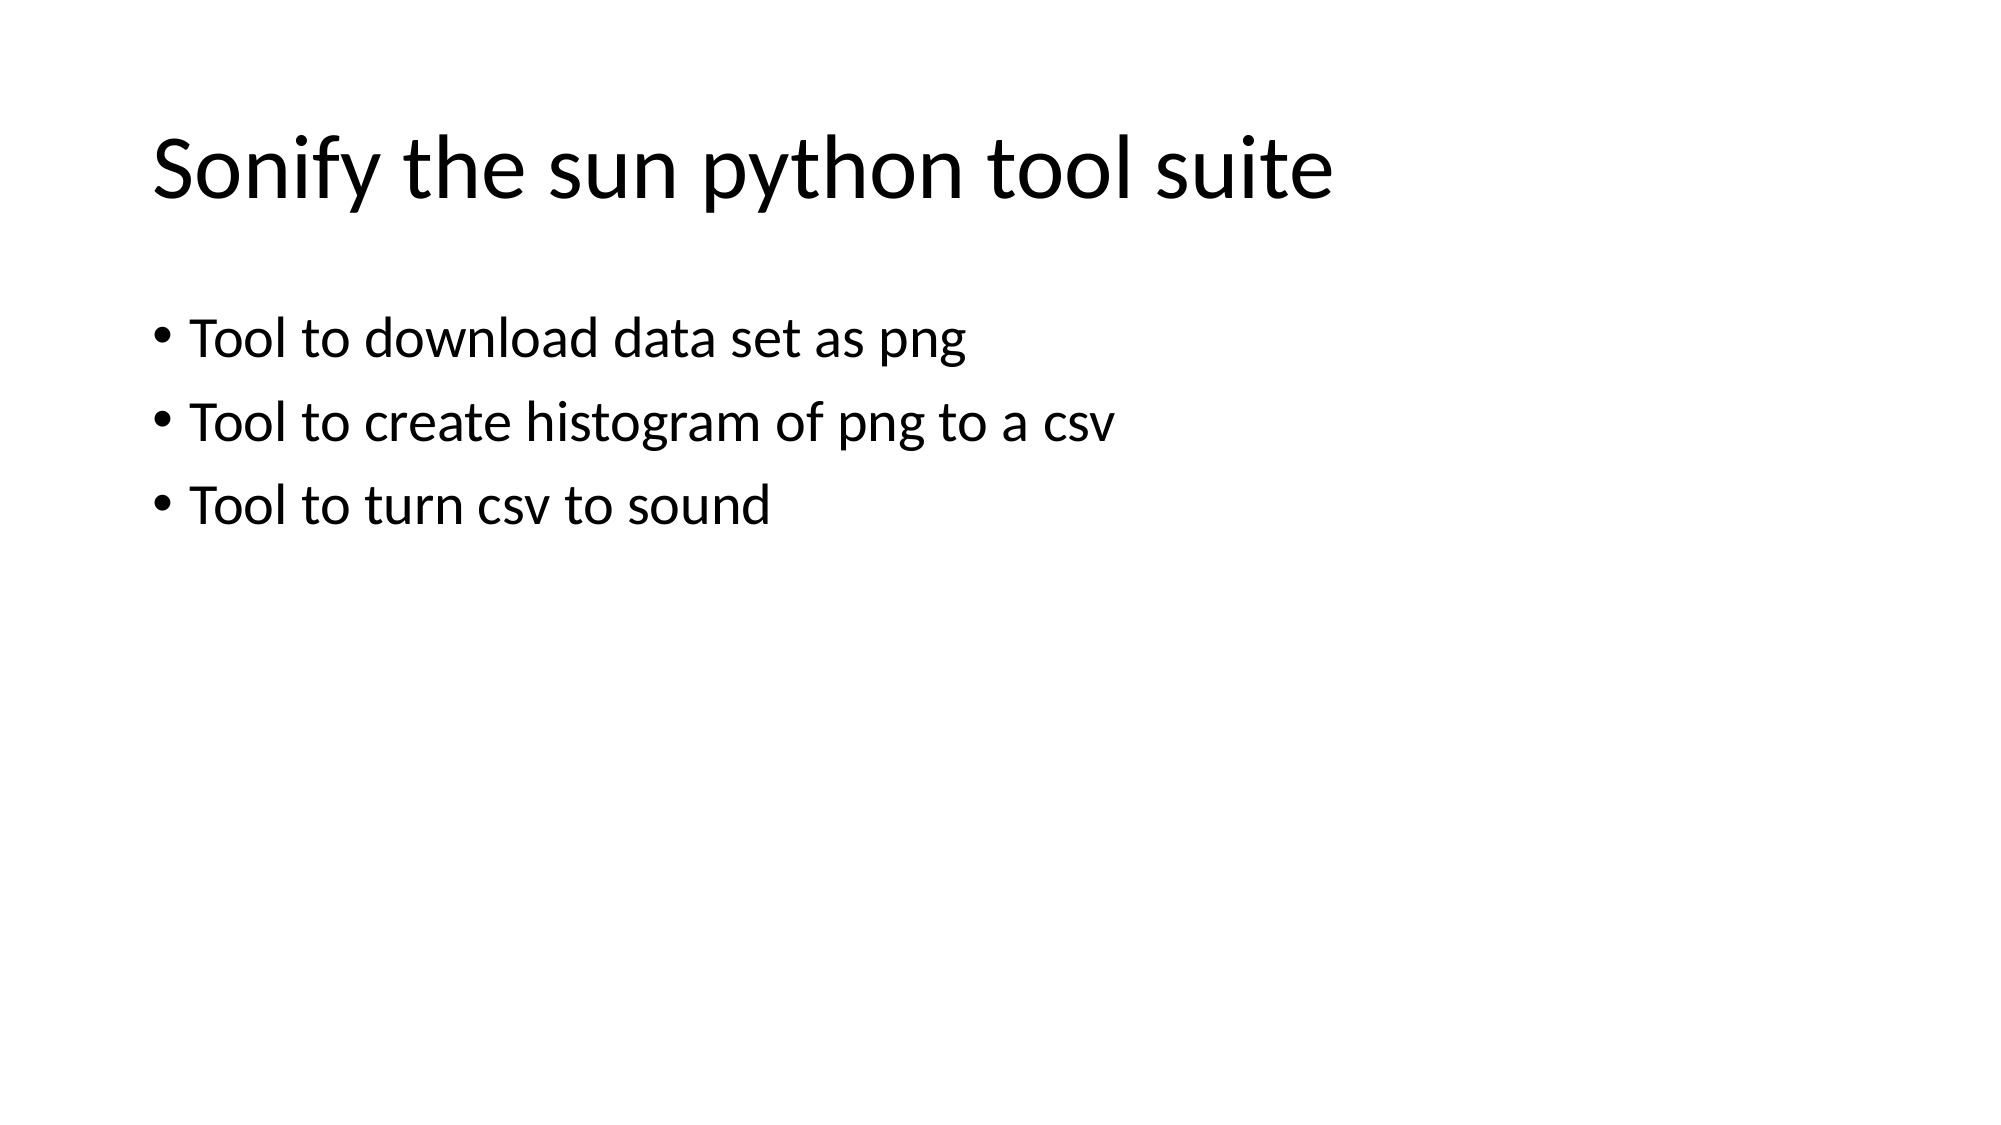

# Sonify the sun python tool suite
Tool to download data set as png
Tool to create histogram of png to a csv
Tool to turn csv to sound